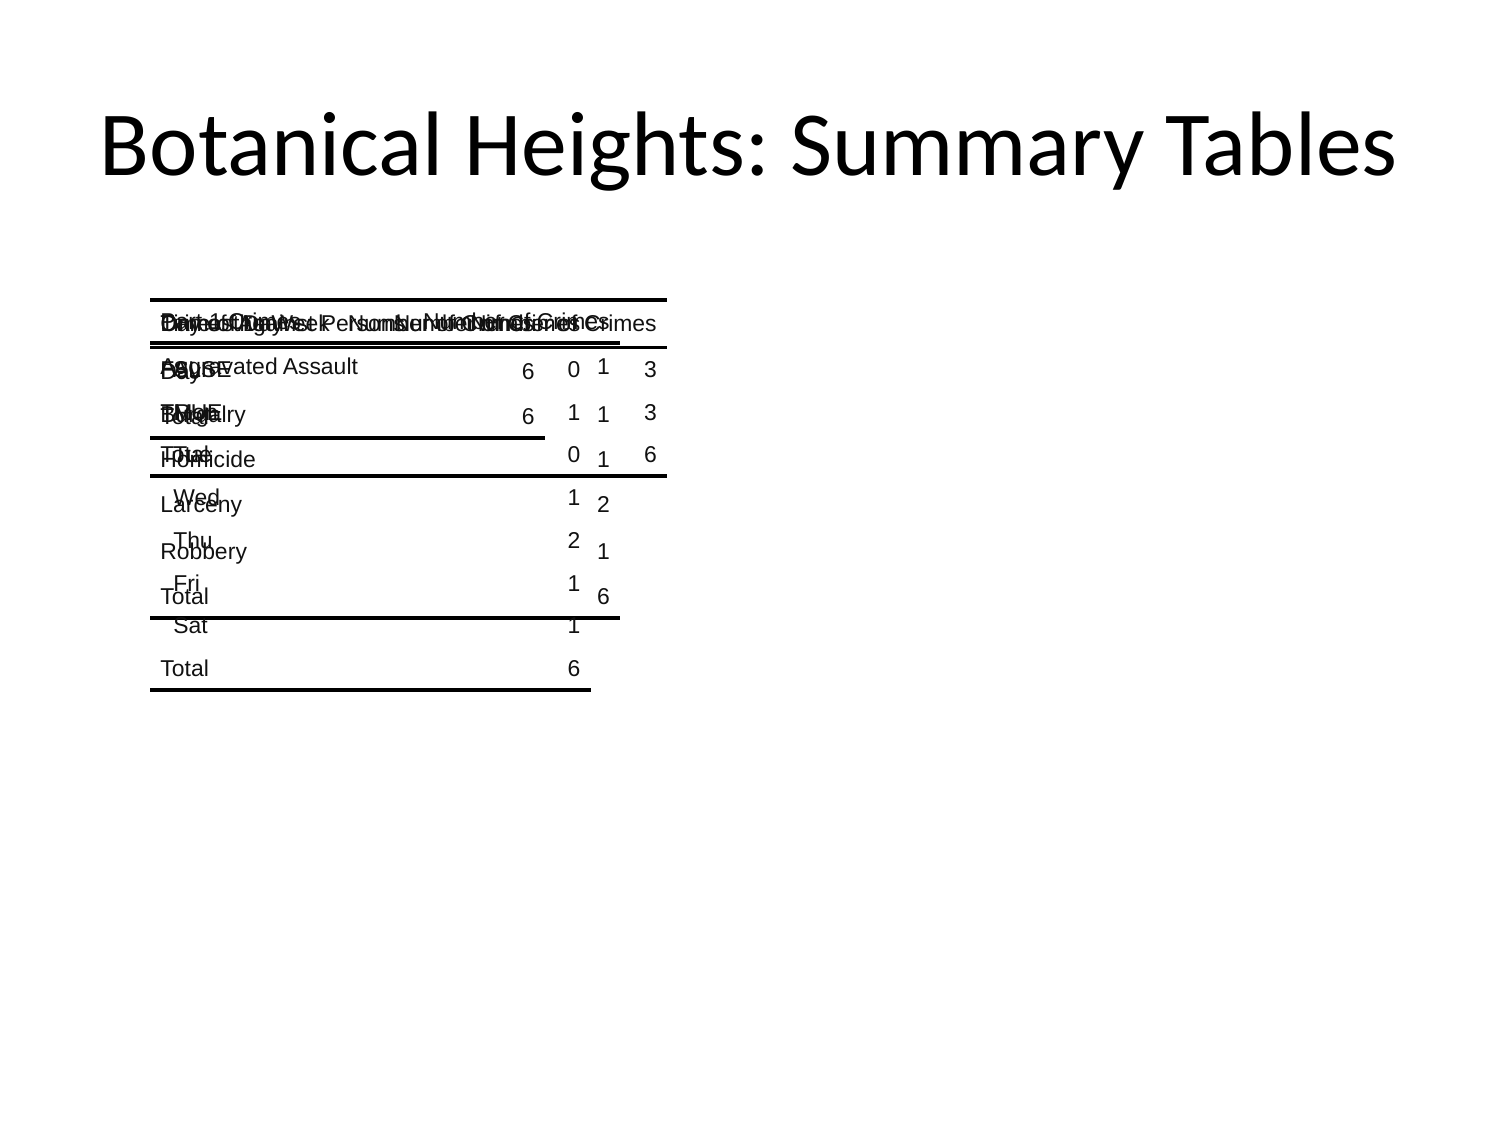

# Botanical Heights: Summary Tables
| Part 1 Crimes | Number of Crimes |
| --- | --- |
| Aggravated Assault | 1 |
| Burgalry | 1 |
| Homicide | 1 |
| Larceny | 2 |
| Robbery | 1 |
| Total | 6 |
| Day of the Week | Number of Crimes |
| --- | --- |
| Sun | 0 |
| Mon | 1 |
| Tue | 0 |
| Wed | 1 |
| Thu | 2 |
| Fri | 1 |
| Sat | 1 |
| Total | 6 |
| Crimes Against Persons | Number of Crimes |
| --- | --- |
| FALSE | 3 |
| TRUE | 3 |
| Total | 6 |
| Time of Day | Number of Crimes |
| --- | --- |
| Day | 6 |
| Total | 6 |